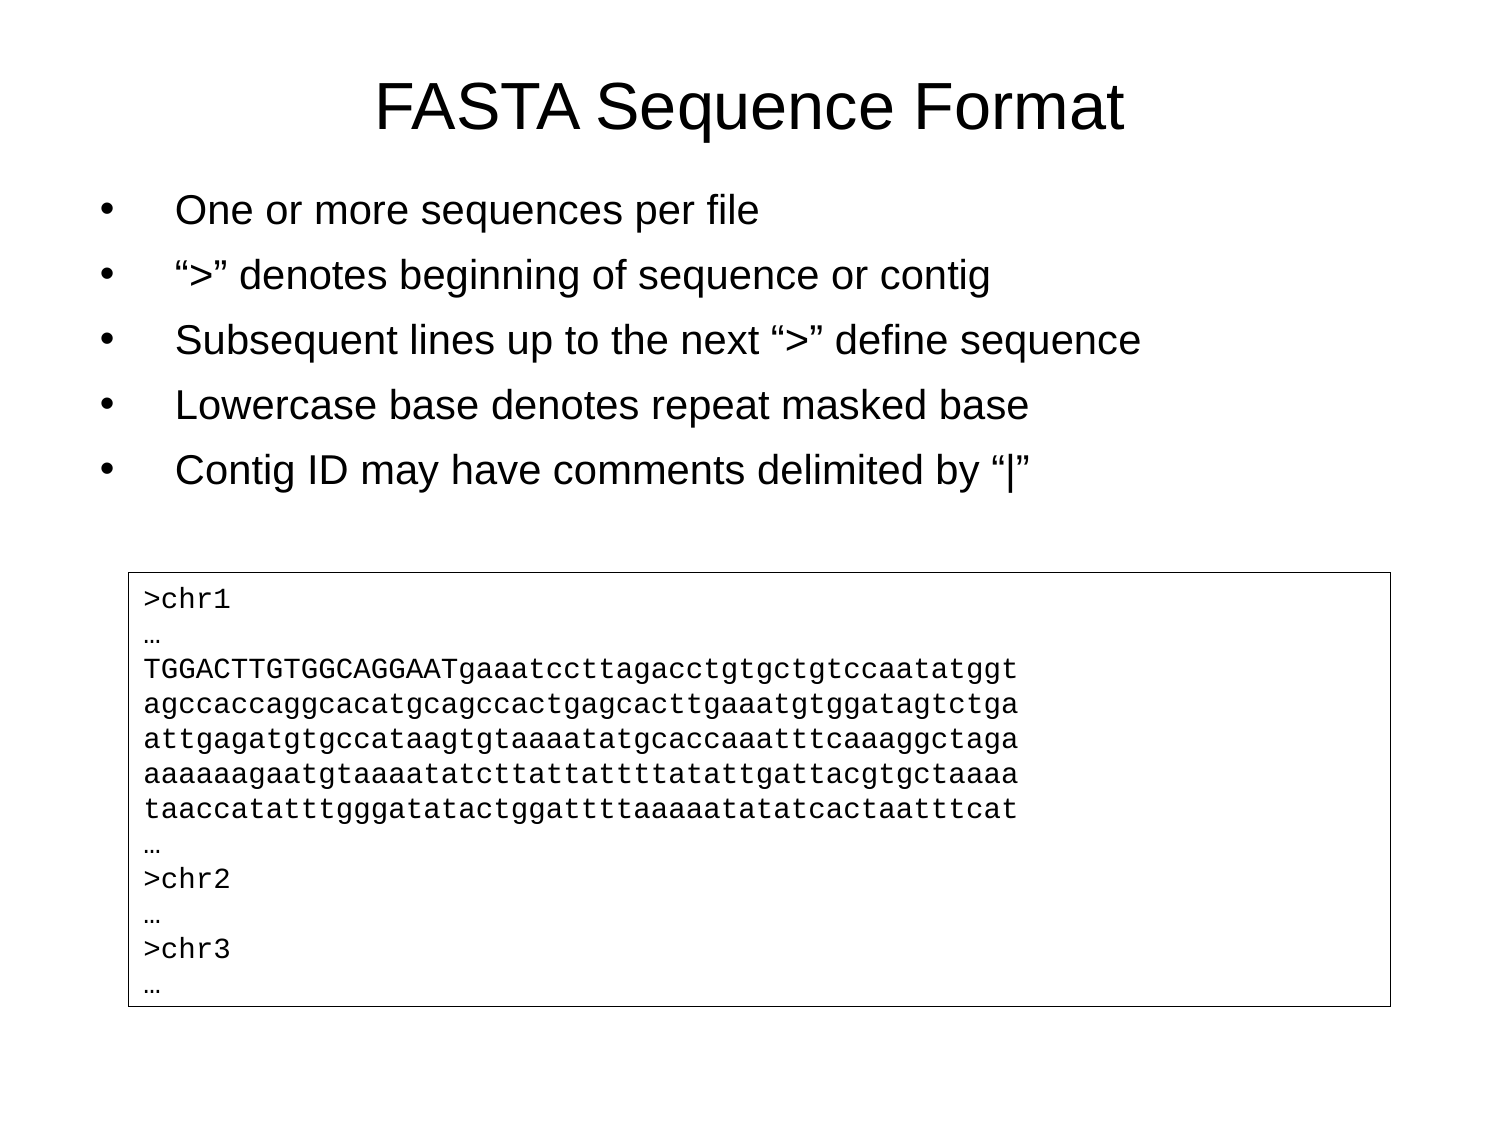

# FASTA Sequence Format
One or more sequences per file
“>” denotes beginning of sequence or contig
Subsequent lines up to the next “>” define sequence
Lowercase base denotes repeat masked base
Contig ID may have comments delimited by “|”

>chr1
…
TGGACTTGTGGCAGGAATgaaatccttagacctgtgctgtccaatatggt
agccaccaggcacatgcagccactgagcacttgaaatgtggatagtctga
attgagatgtgccataagtgtaaaatatgcaccaaatttcaaaggctaga
aaaaaagaatgtaaaatatcttattattttatattgattacgtgctaaaa
taaccatatttgggatatactggattttaaaaatatatcactaatttcat
…
>chr2
…
>chr3
…